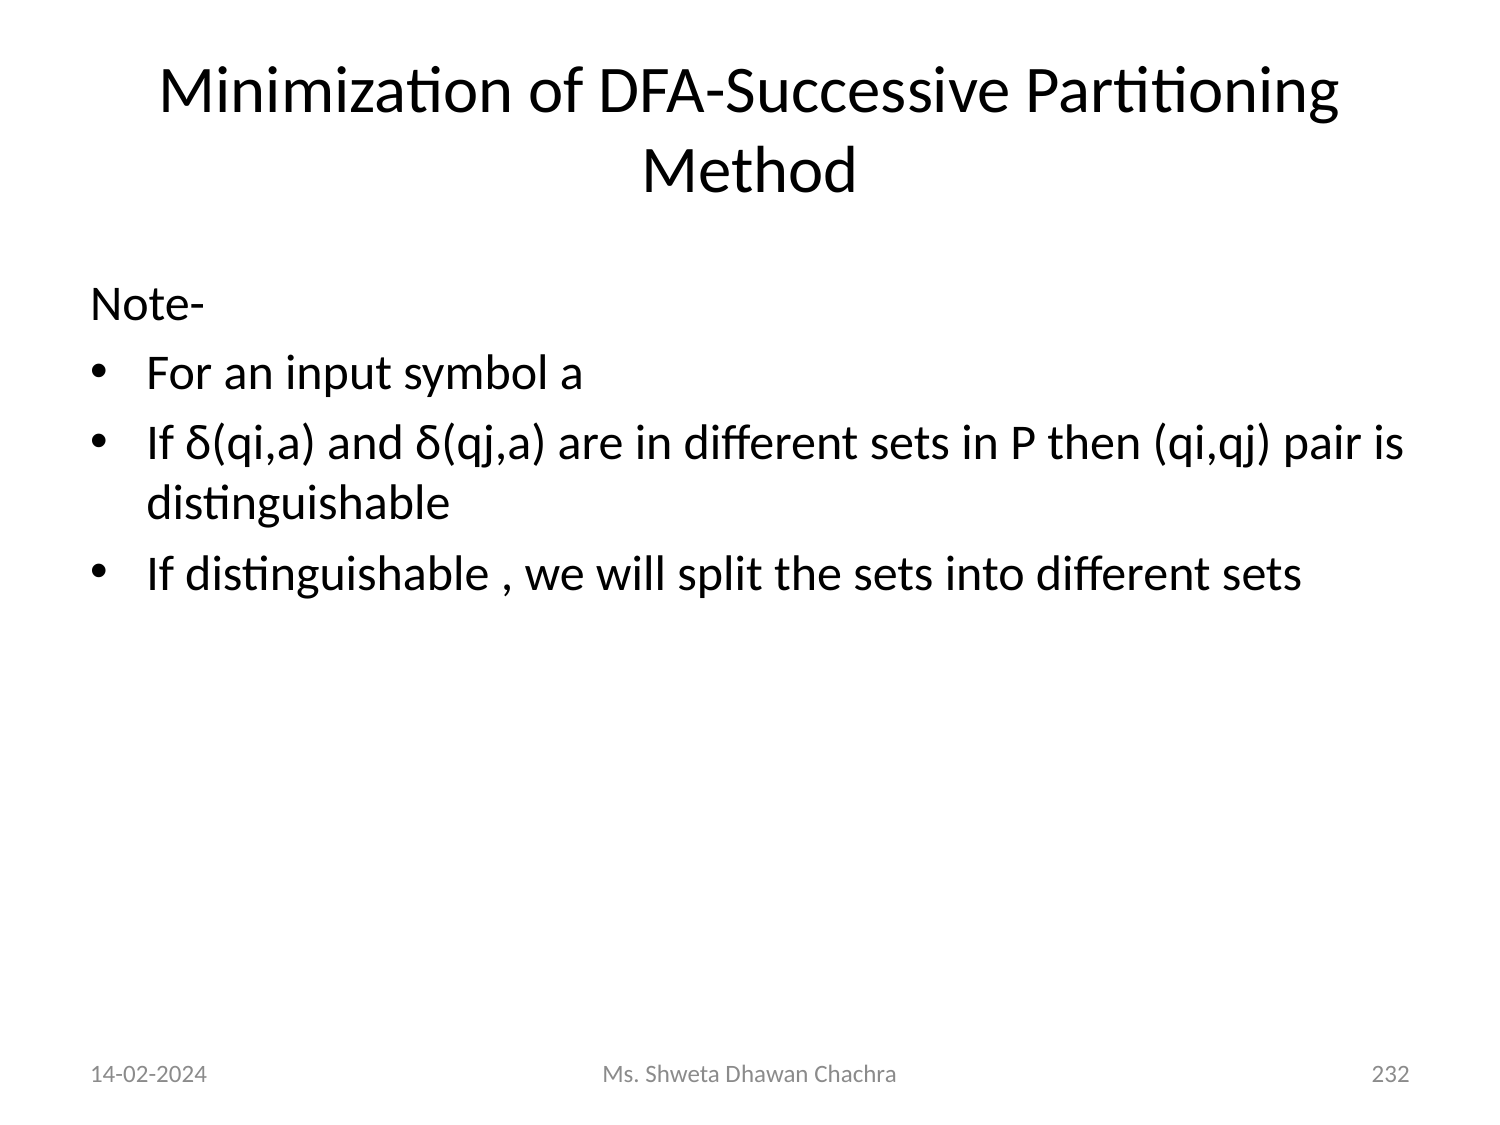

# Minimization of DFA-Successive Partitioning Method
Note-
For an input symbol a
If δ(qi,a) and δ(qj,a) are in different sets in P then (qi,qj) pair is distinguishable
If distinguishable , we will split the sets into different sets
14-02-2024
Ms. Shweta Dhawan Chachra
232